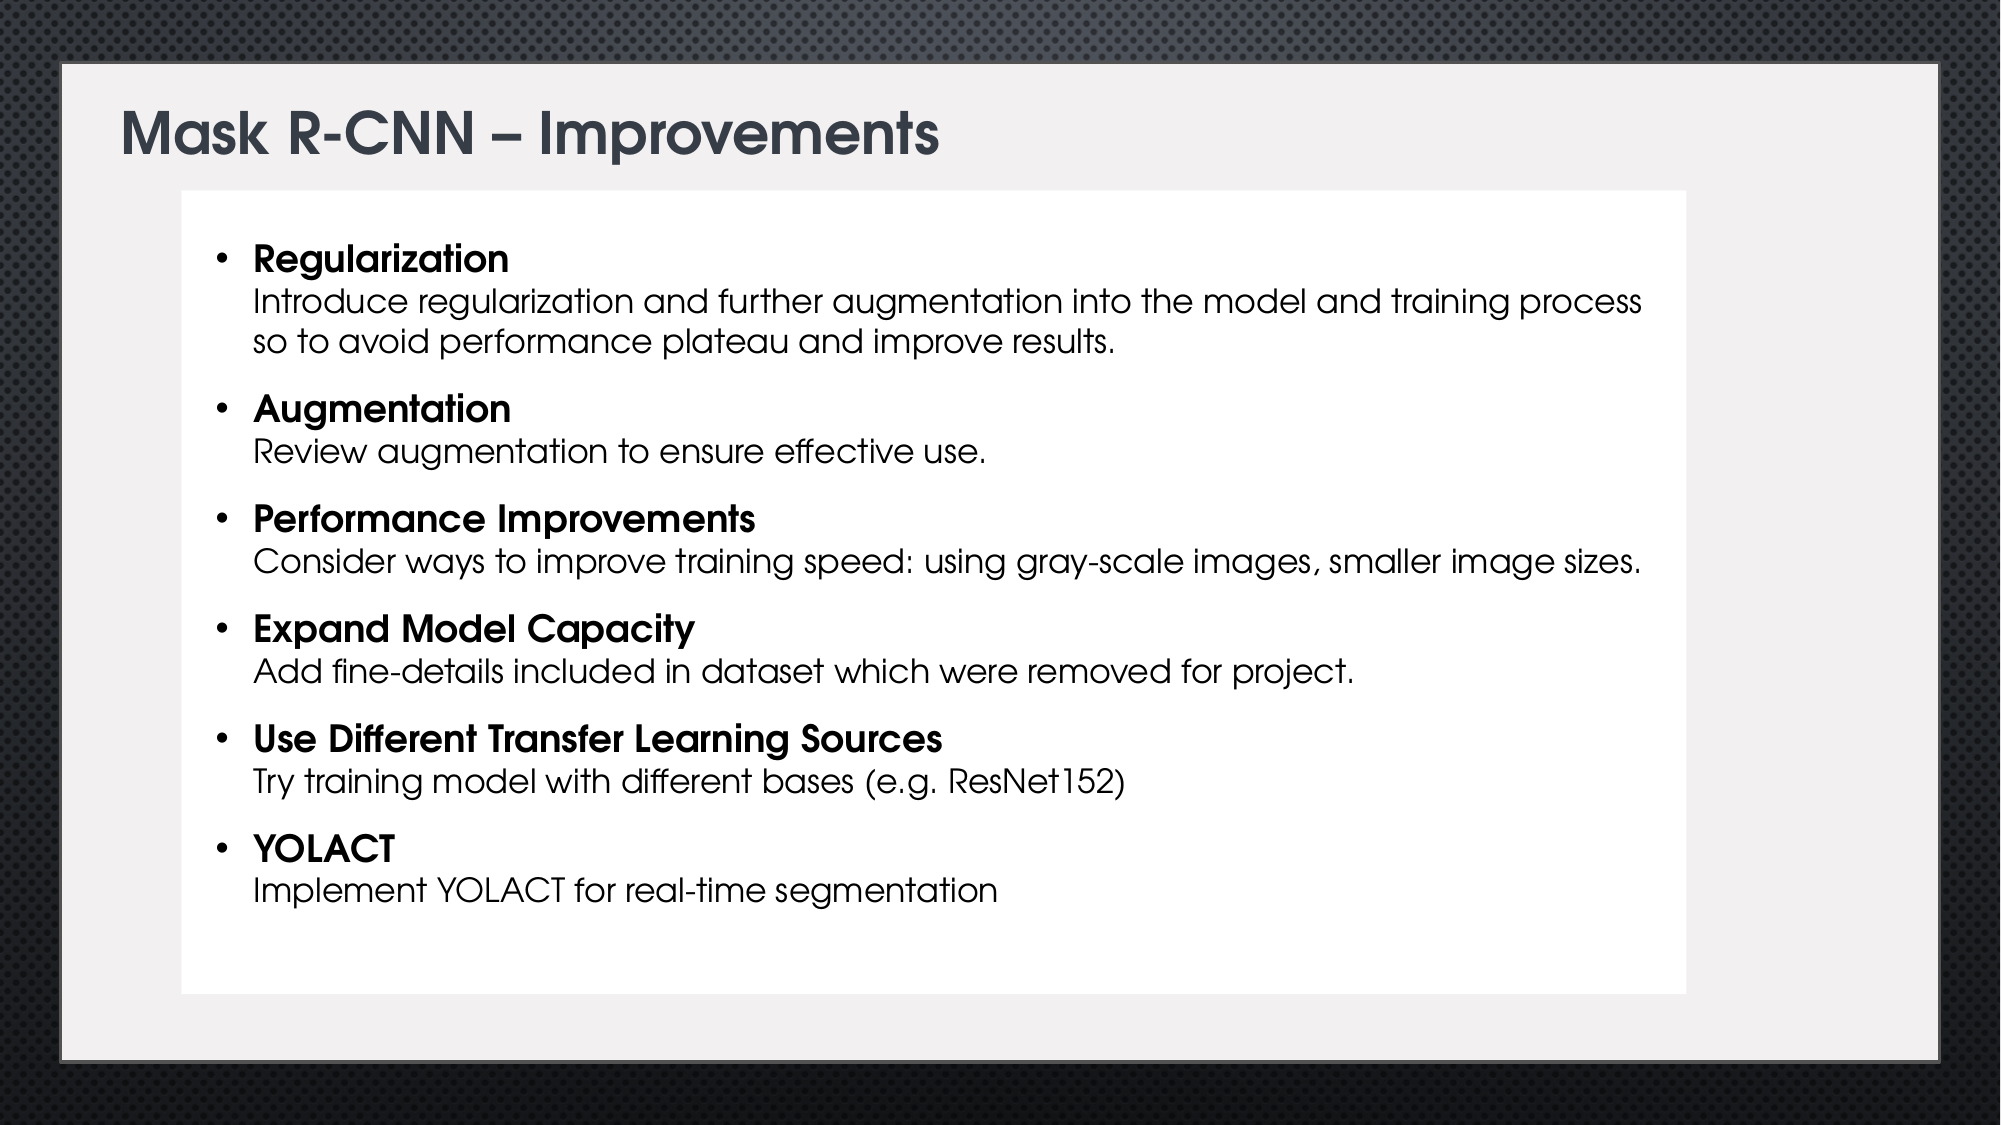

Mask R-CNN – Improvements
Regularization
Introduce regularization and further augmentation into the model and training process so to avoid performance plateau and improve results.
Augmentation
Review augmentation to ensure effective use.
Performance Improvements
Consider ways to improve training speed: using gray-scale images, smaller image sizes.
Expand Model Capacity
Add fine-details included in dataset which were removed for project.
Use Different Transfer Learning Sources
Try training model with different bases (e.g. ResNet152)
YOLACT
Implement YOLACT for real-time segmentation